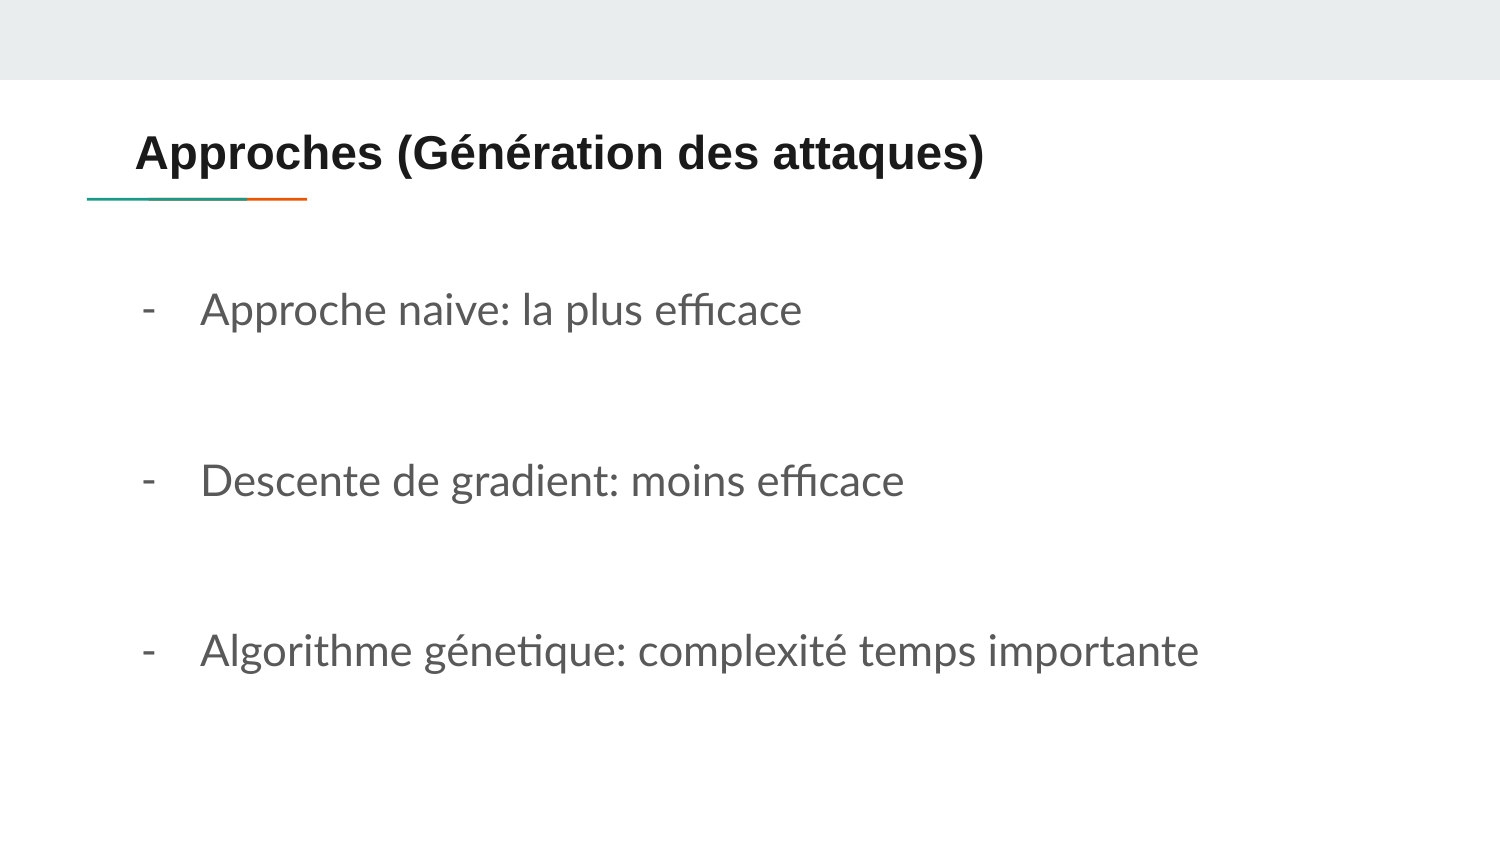

# Approches (Génération des attaques)
Approche naive: la plus efficace

Descente de gradient: moins efficace

Algorithme génetique: complexité temps importante